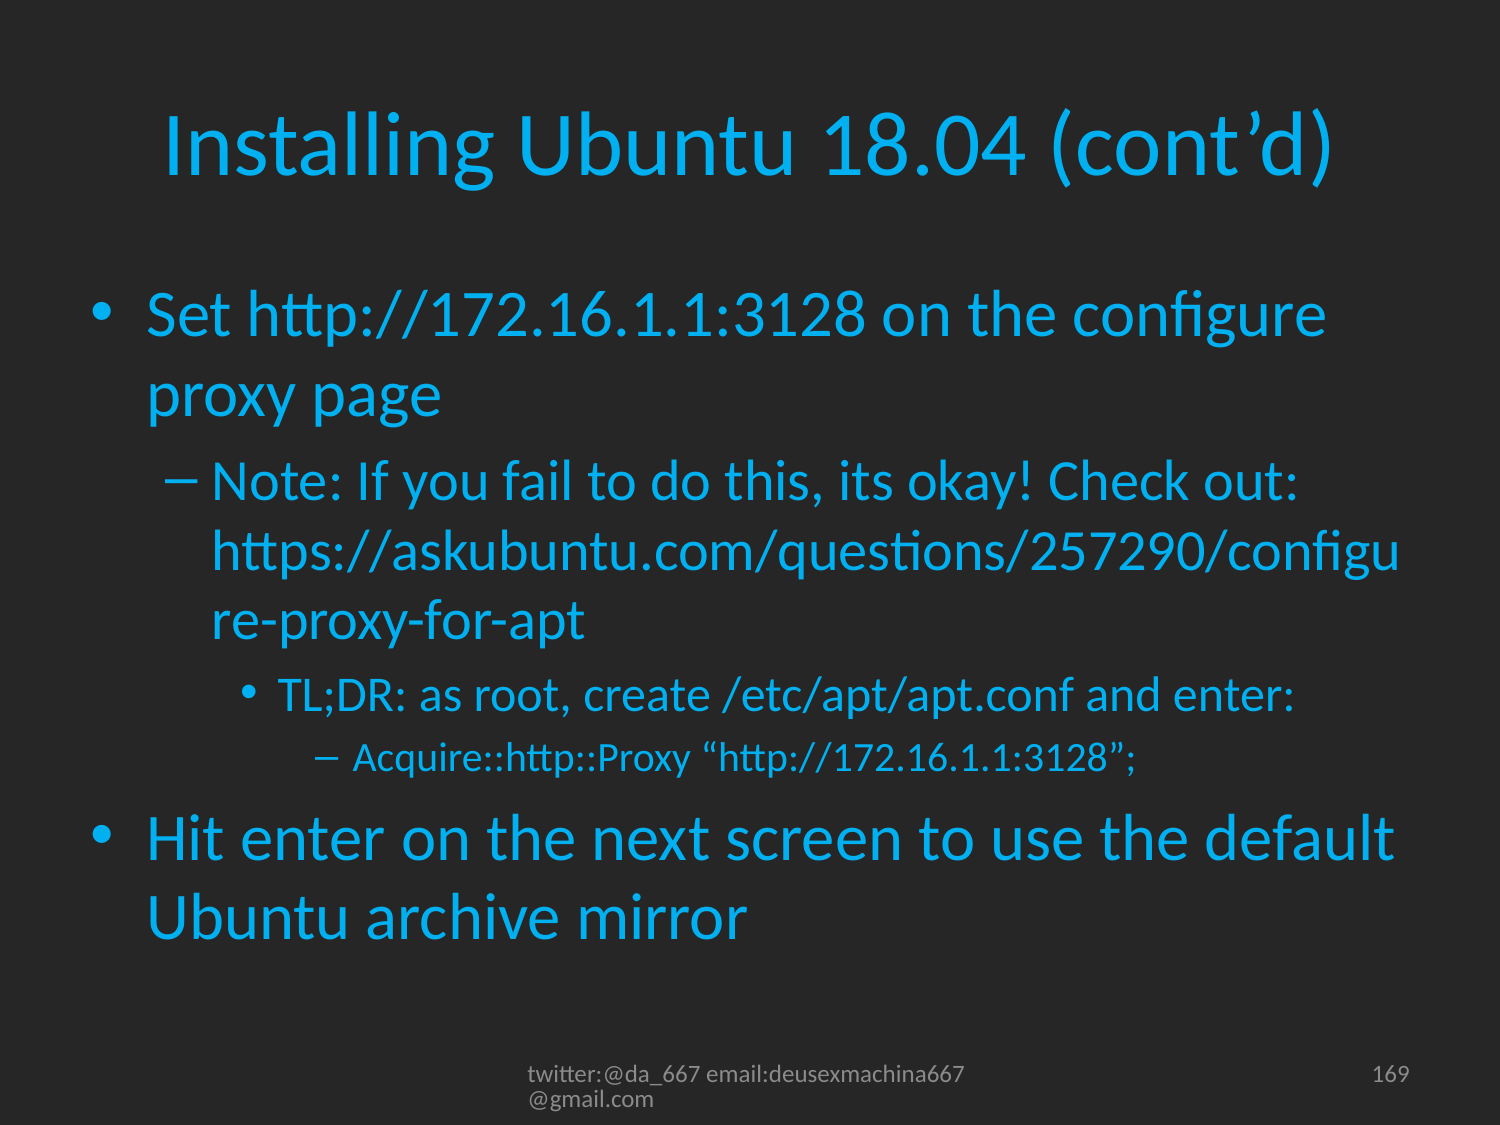

# Installing Ubuntu 18.04 (cont’d)
Set http://172.16.1.1:3128 on the configure proxy page
Note: If you fail to do this, its okay! Check out: https://askubuntu.com/questions/257290/configure-proxy-for-apt
TL;DR: as root, create /etc/apt/apt.conf and enter:
Acquire::http::Proxy “http://172.16.1.1:3128”;
Hit enter on the next screen to use the default Ubuntu archive mirror
twitter:@da_667 email:deusexmachina667@gmail.com
169